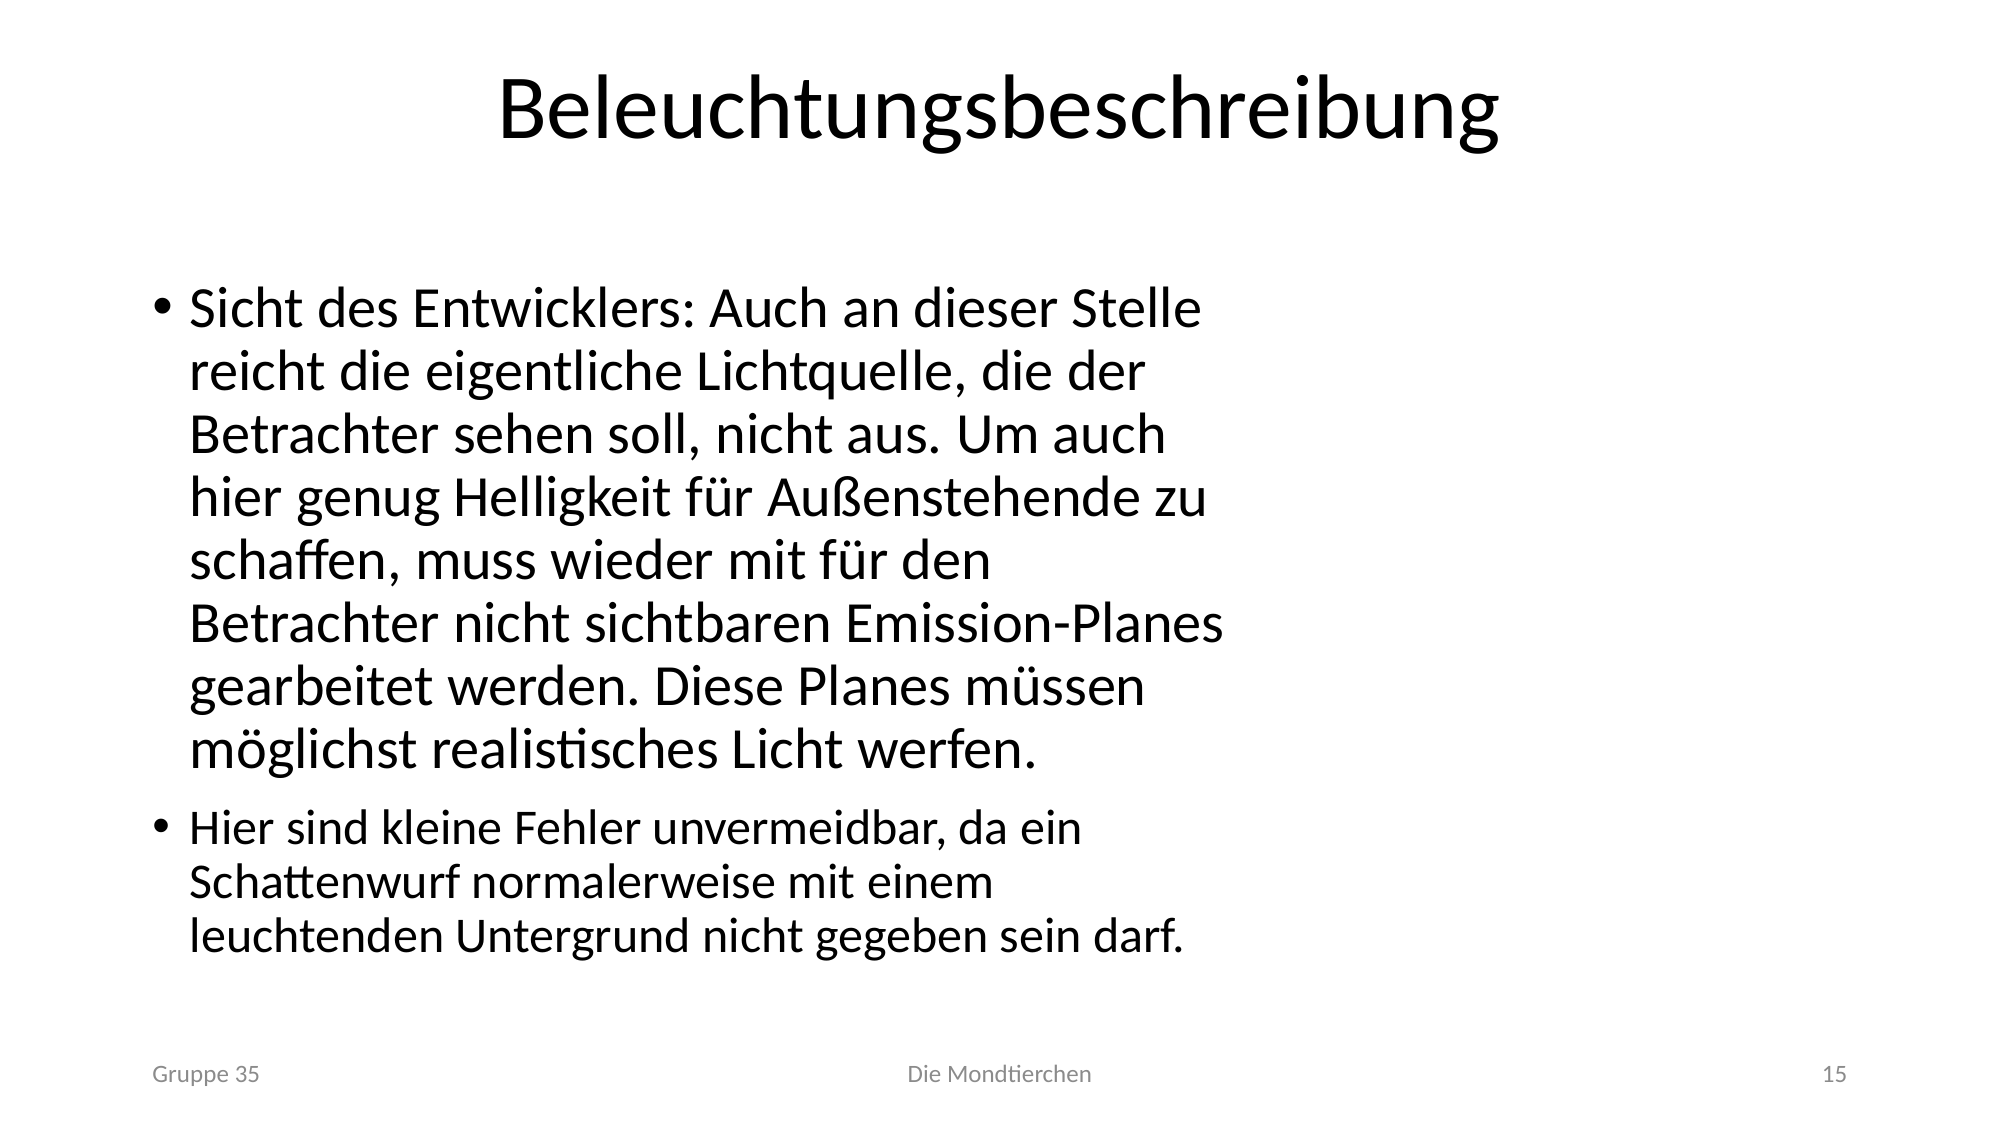

# Beleuchtungsbeschreibung
Sicht des Entwicklers: Auch an dieser Stelle reicht die eigentliche Lichtquelle, die der Betrachter sehen soll, nicht aus. Um auch hier genug Helligkeit für Außenstehende zu schaffen, muss wieder mit für den Betrachter nicht sichtbaren Emission-Planes gearbeitet werden. Diese Planes müssen möglichst realistisches Licht werfen.
Hier sind kleine Fehler unvermeidbar, da ein Schattenwurf normalerweise mit einem leuchtenden Untergrund nicht gegeben sein darf.
Gruppe 35
Die Mondtierchen
15